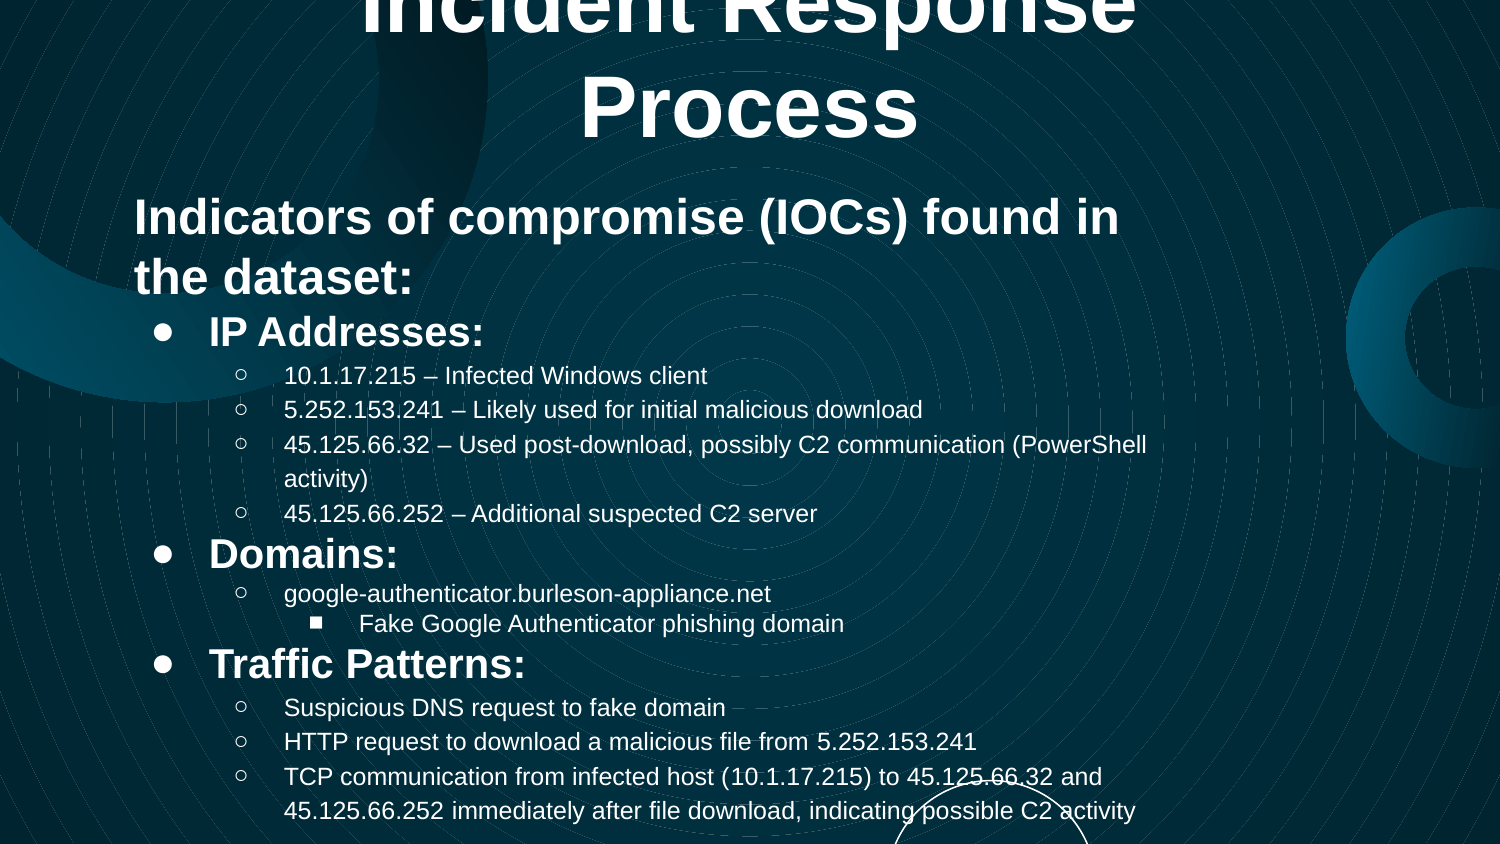

# Incident Response Process
Indicators of compromise (IOCs) found in the dataset:
IP Addresses:
10.1.17.215 – Infected Windows client
5.252.153.241 – Likely used for initial malicious download
45.125.66.32 – Used post-download, possibly C2 communication (PowerShell activity)
45.125.66.252 – Additional suspected C2 server
Domains:
google-authenticator.burleson-appliance.net
Fake Google Authenticator phishing domain
Traffic Patterns:
Suspicious DNS request to fake domain
HTTP request to download a malicious file from 5.252.153.241
TCP communication from infected host (10.1.17.215) to 45.125.66.32 and 45.125.66.252 immediately after file download, indicating possible C2 activity